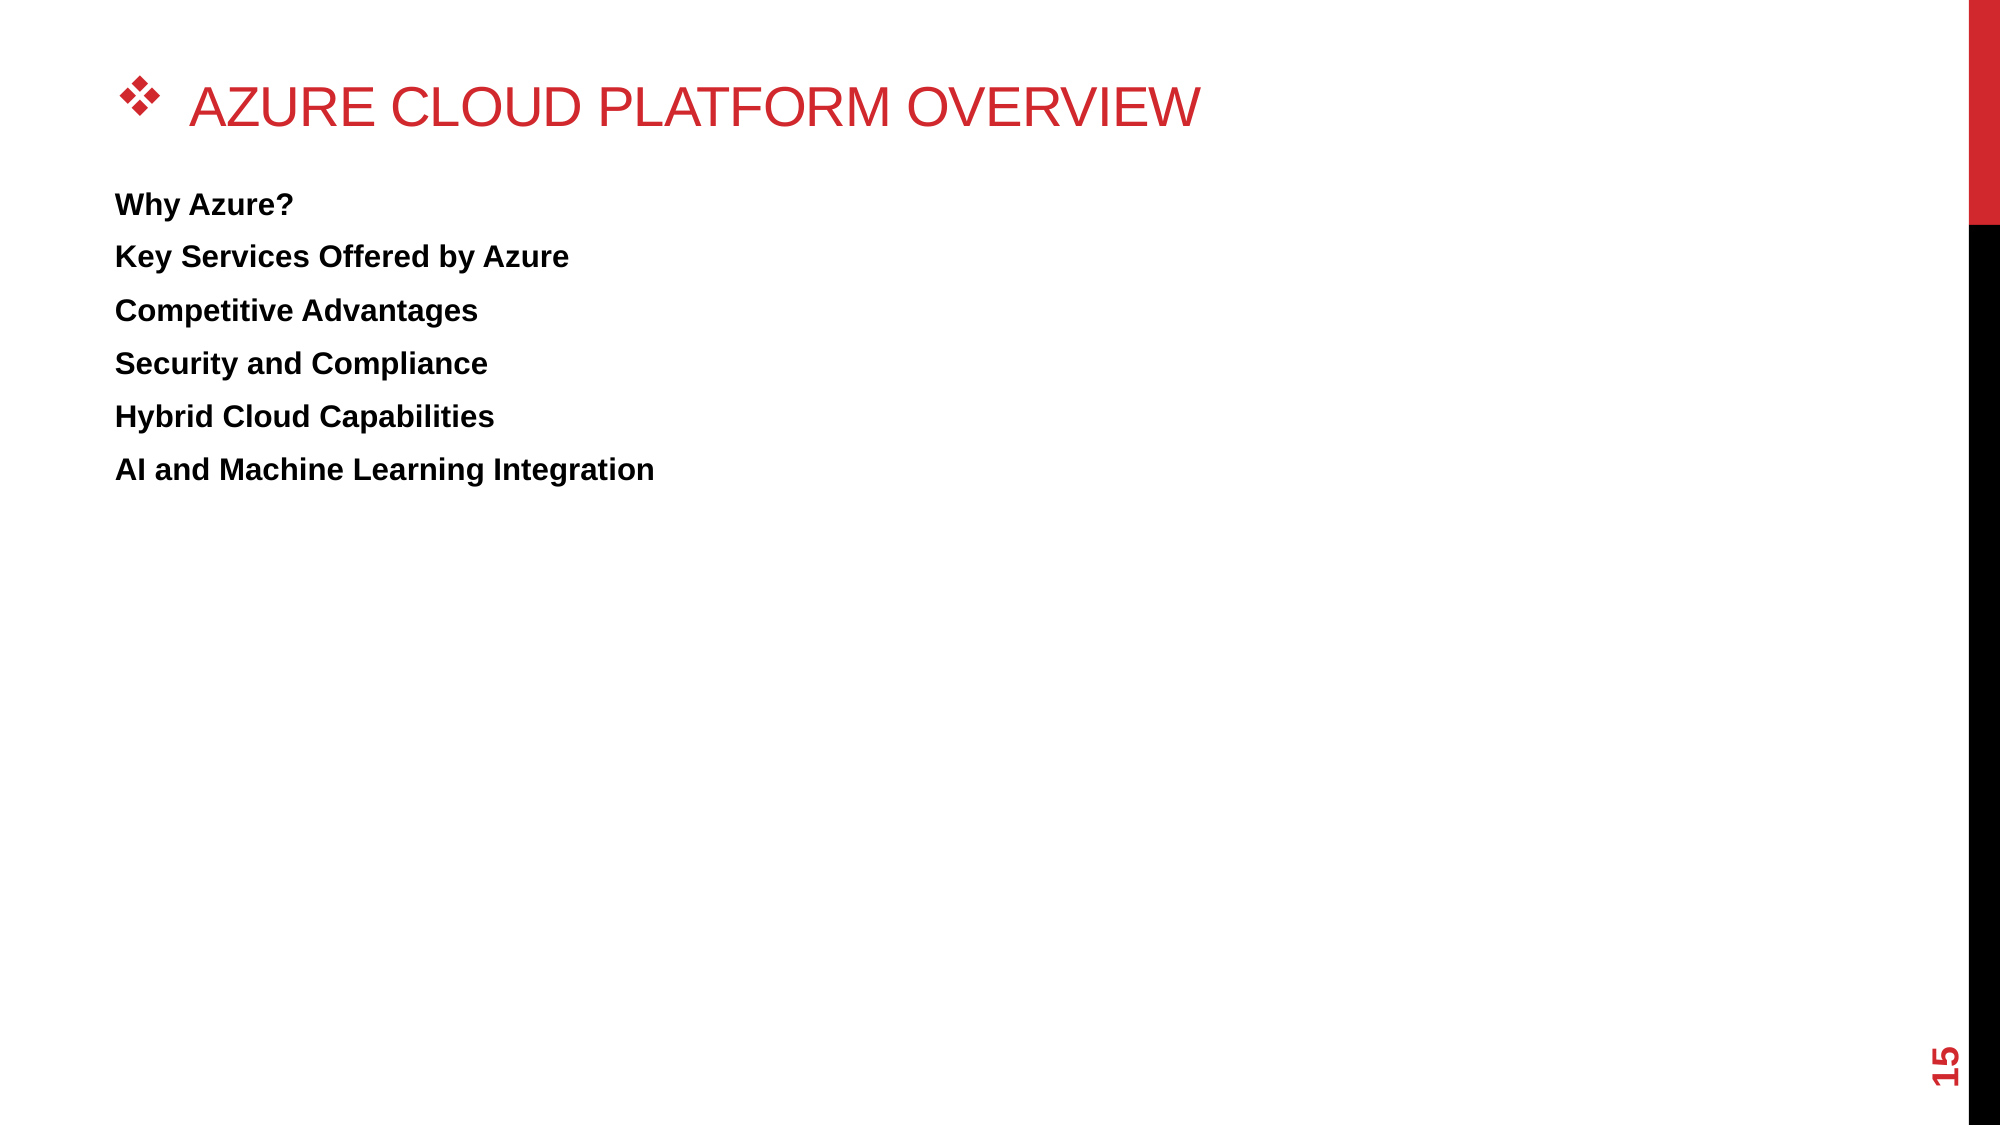

# Azure Cloud Platform Overview
Why Azure?
Key Services Offered by Azure
Competitive Advantages
Security and Compliance
Hybrid Cloud Capabilities
AI and Machine Learning Integration
15